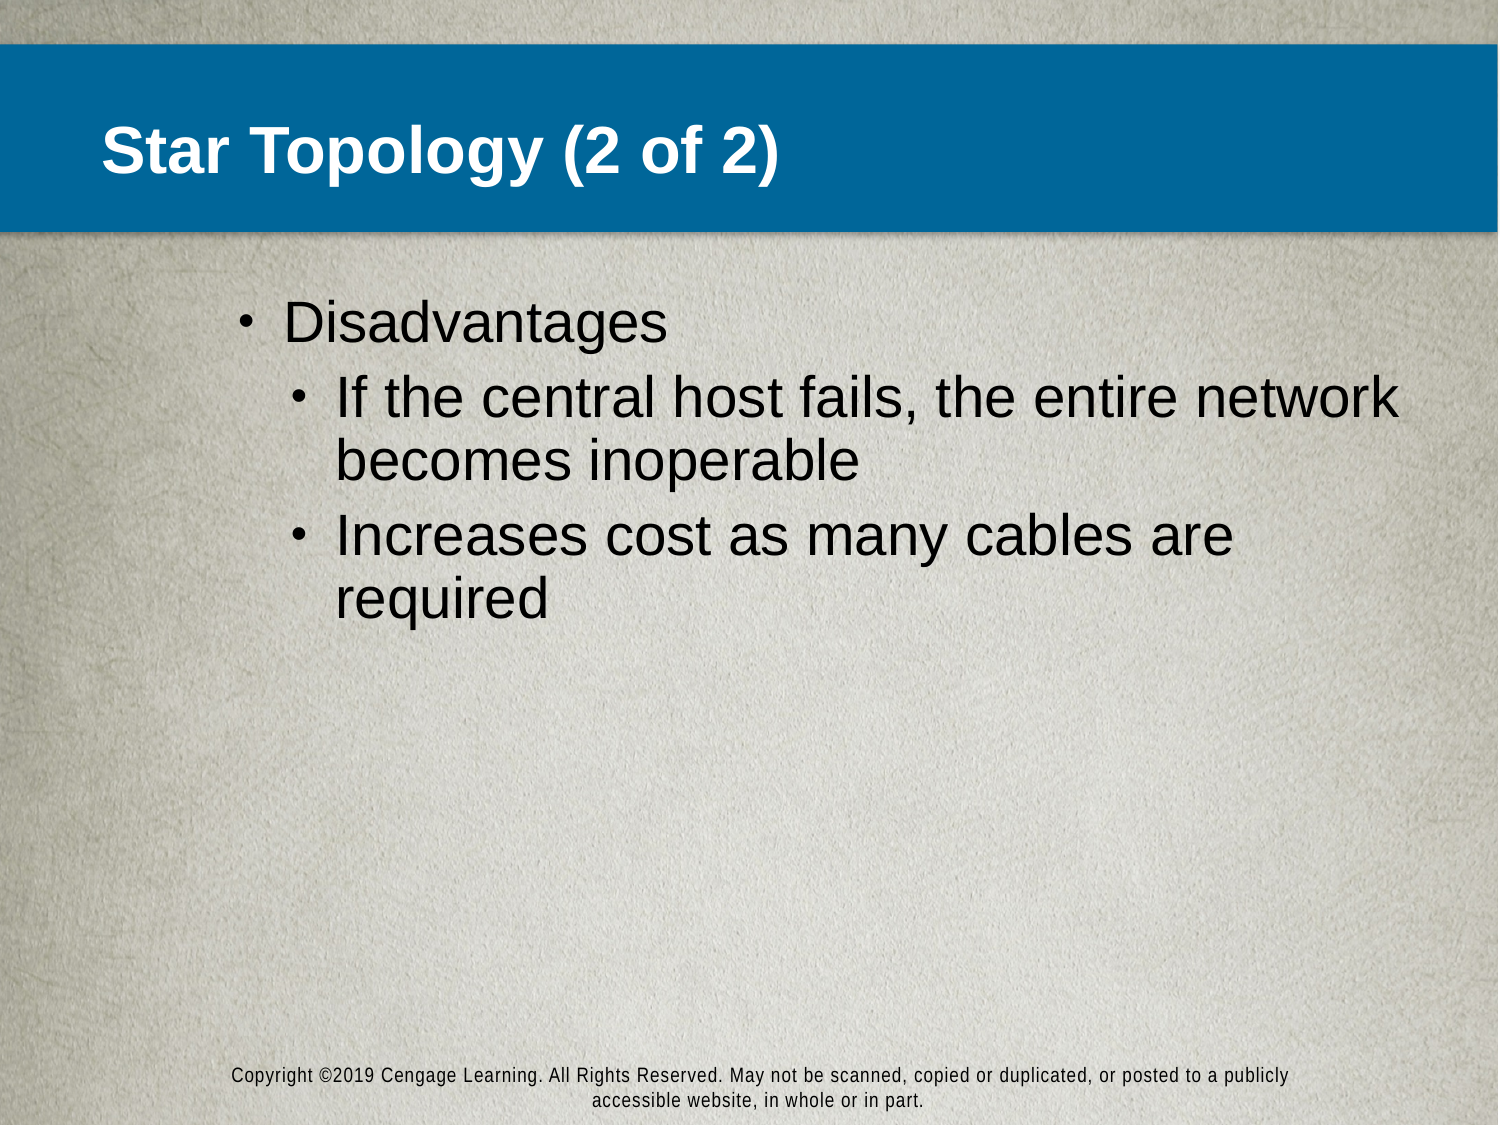

# Star Topology (2 of 2)
Disadvantages
If the central host fails, the entire network becomes inoperable
Increases cost as many cables are required